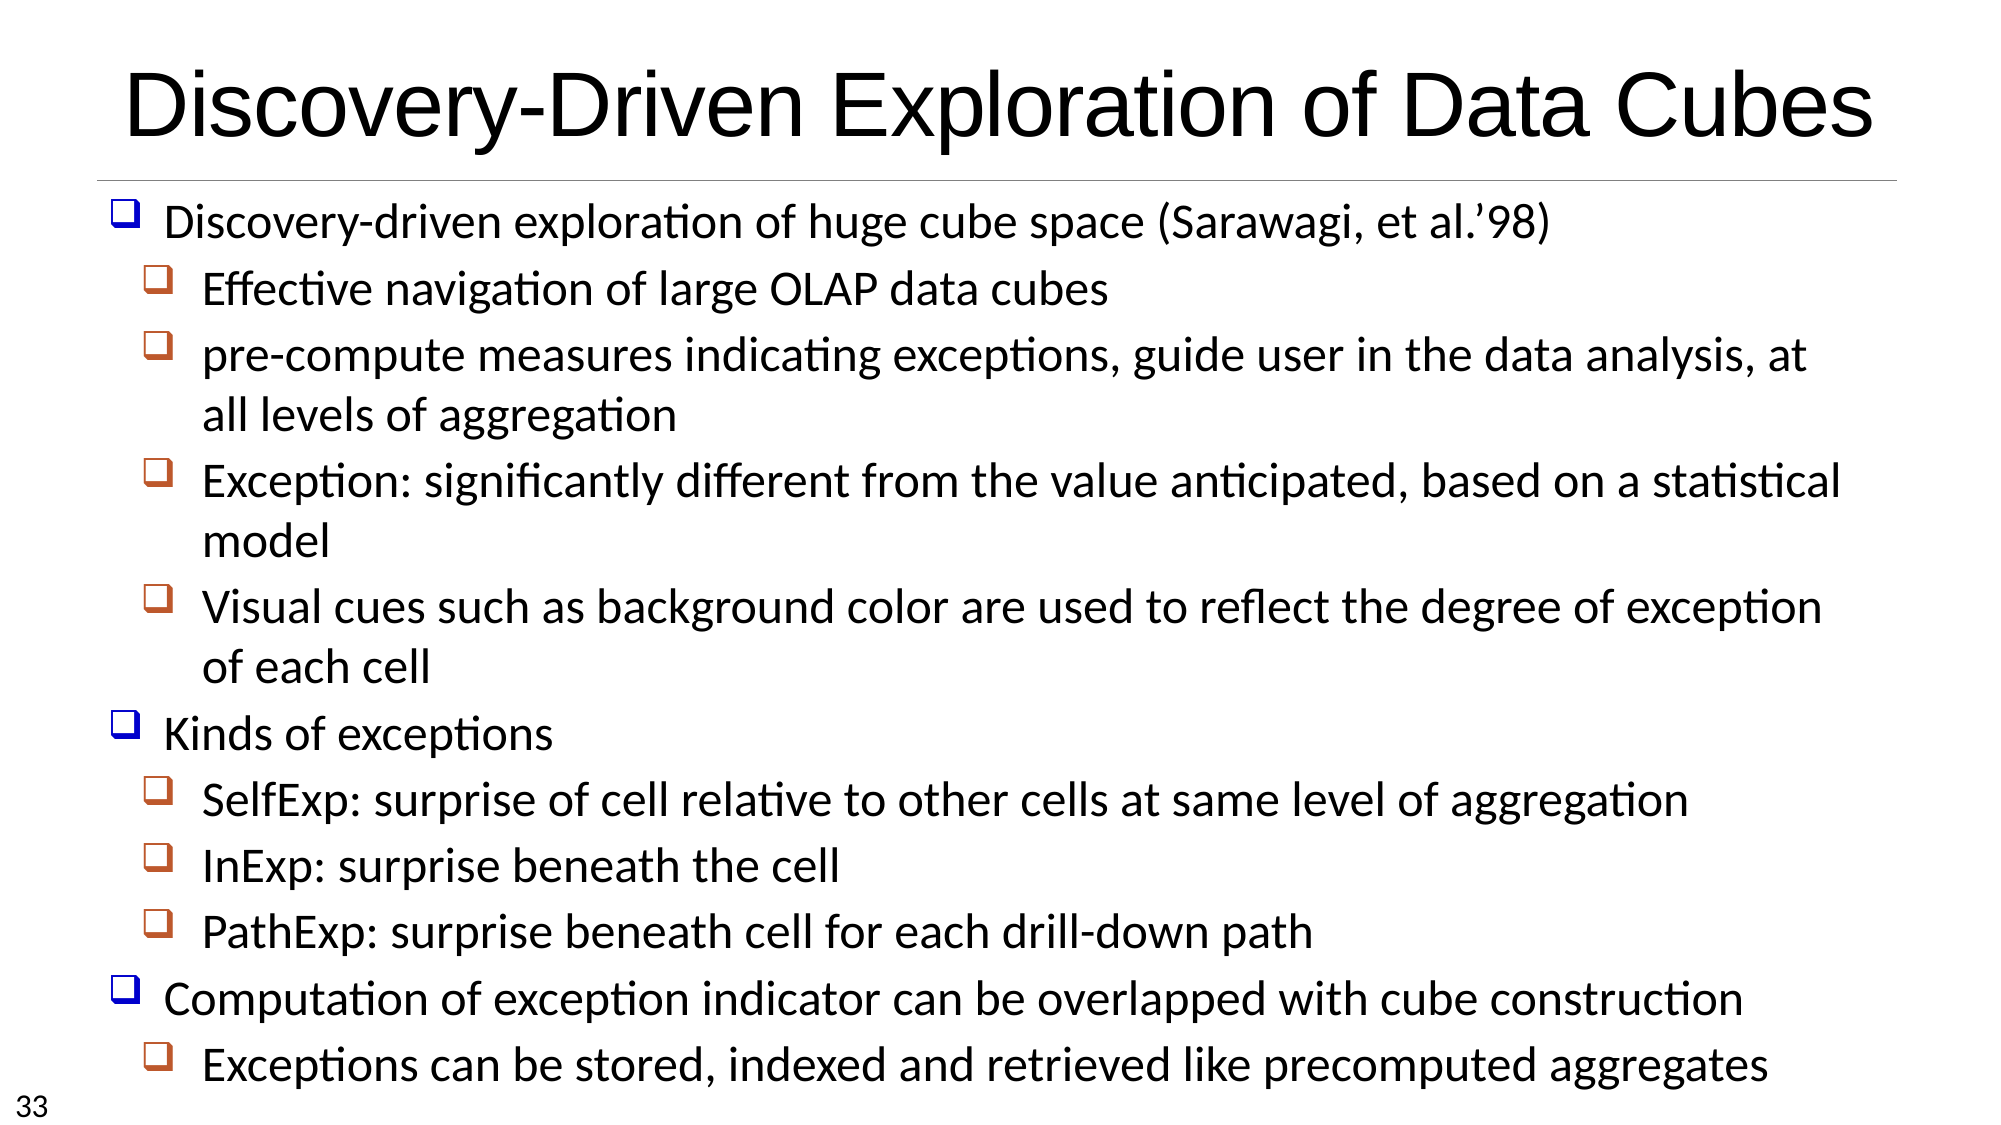

Discovery-Driven Exploration of Data Cubes
Discovery-driven exploration of huge cube space (Sarawagi, et al.’98)
Effective navigation of large OLAP data cubes
pre-compute measures indicating exceptions, guide user in the data analysis, at all levels of aggregation
Exception: significantly different from the value anticipated, based on a statistical model
Visual cues such as background color are used to reflect the degree of exception of each cell
Kinds of exceptions
SelfExp: surprise of cell relative to other cells at same level of aggregation
InExp: surprise beneath the cell
PathExp: surprise beneath cell for each drill-down path
Computation of exception indicator can be overlapped with cube construction
Exceptions can be stored, indexed and retrieved like precomputed aggregates